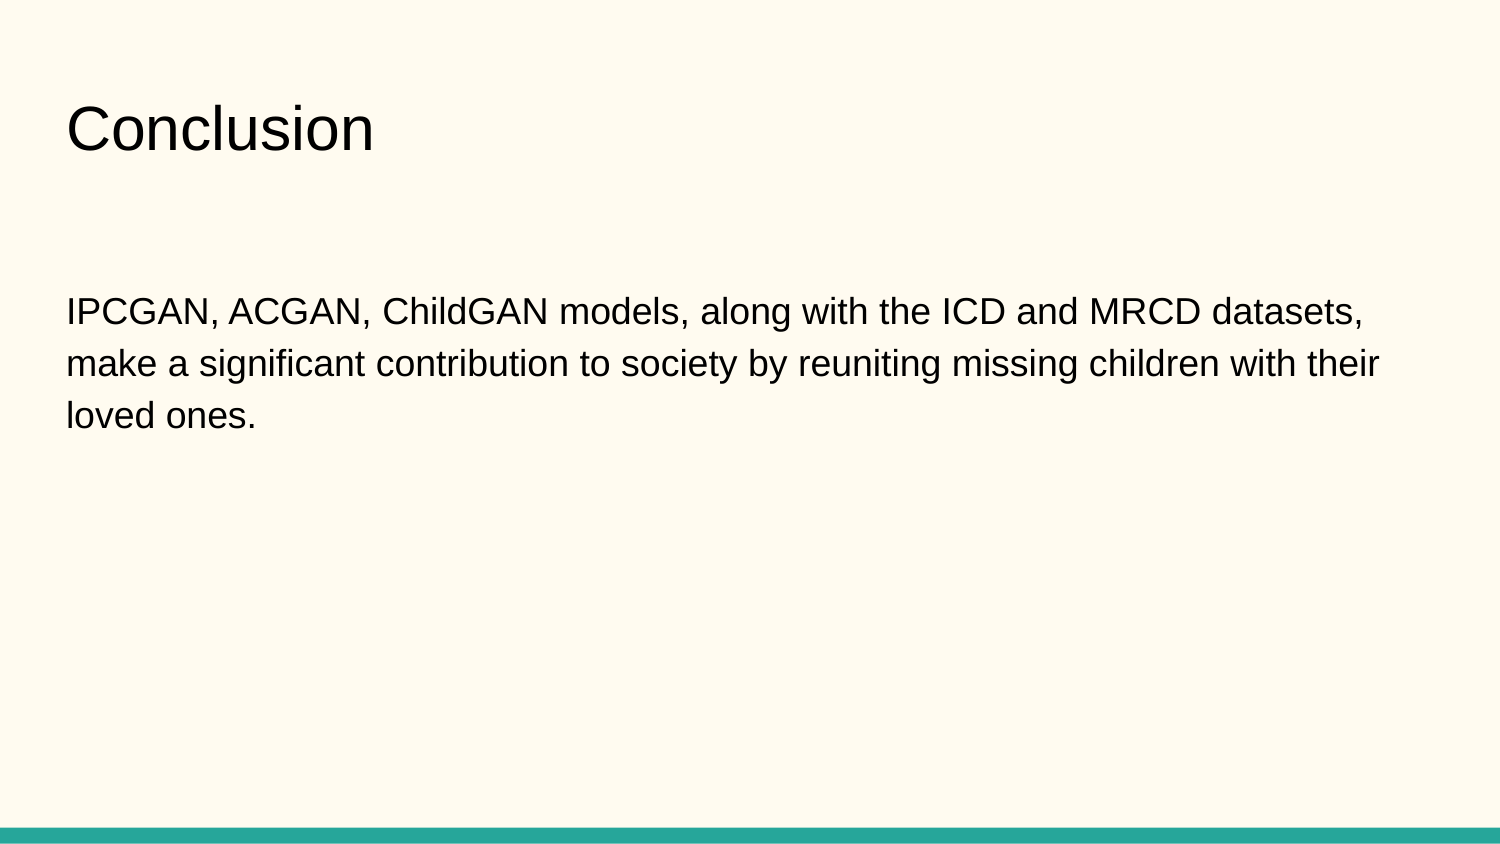

# Conclusion
IPCGAN, ACGAN, ChildGAN models, along with the ICD and MRCD datasets, make a significant contribution to society by reuniting missing children with their loved ones.